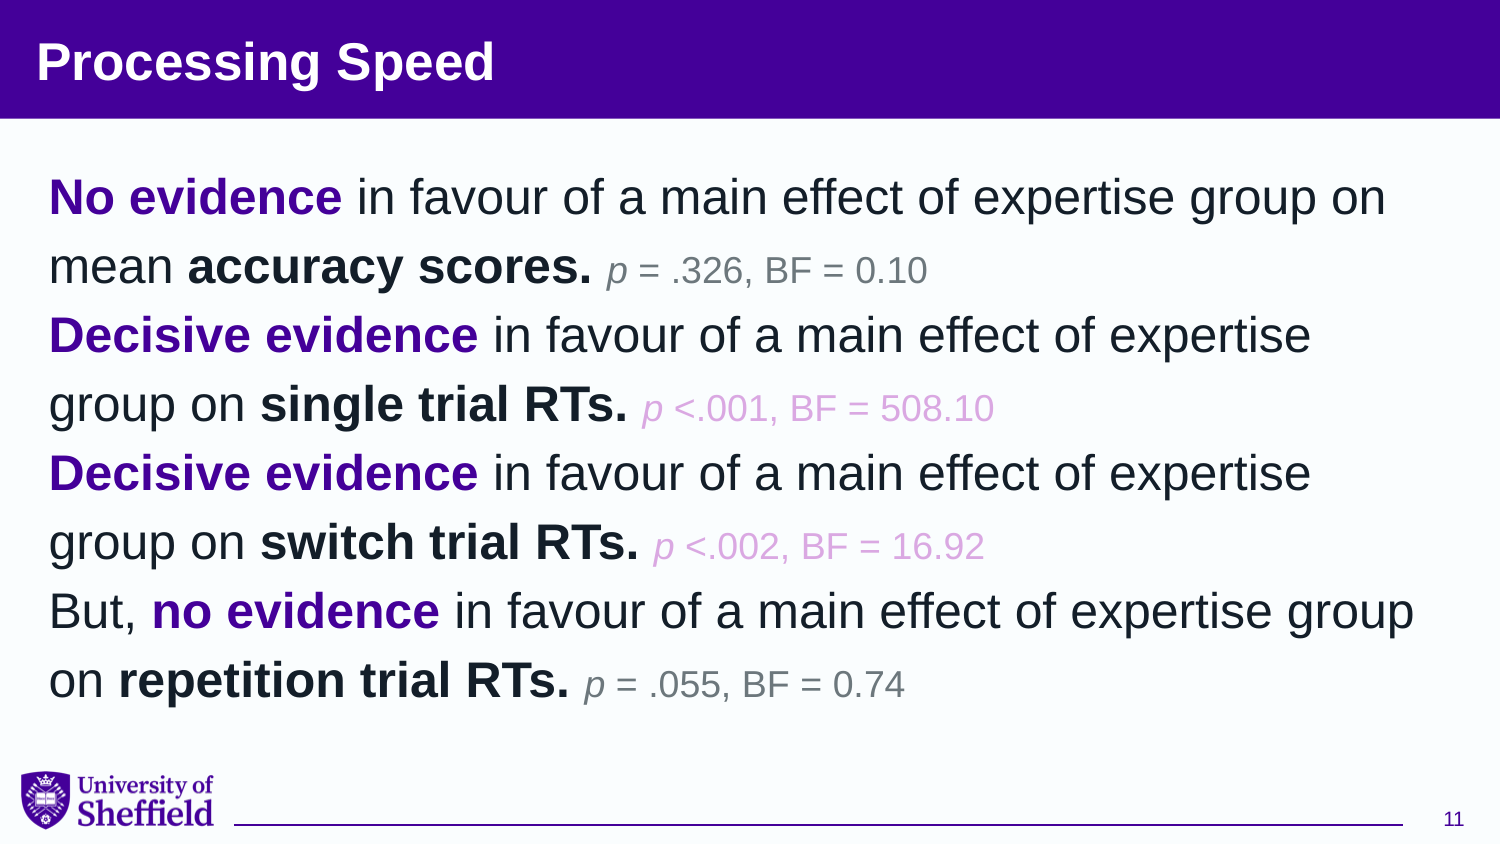

# Processing Speed
No evidence in favour of a main effect of expertise group on mean accuracy scores. p = .326, BF = 0.10
Decisive evidence in favour of a main effect of expertise group on single trial RTs. p <.001, BF = 508.10
Decisive evidence in favour of a main effect of expertise group on switch trial RTs. p <.002, BF = 16.92
But, no evidence in favour of a main effect of expertise group on repetition trial RTs. p = .055, BF = 0.74

11
M = 591, SD = 112